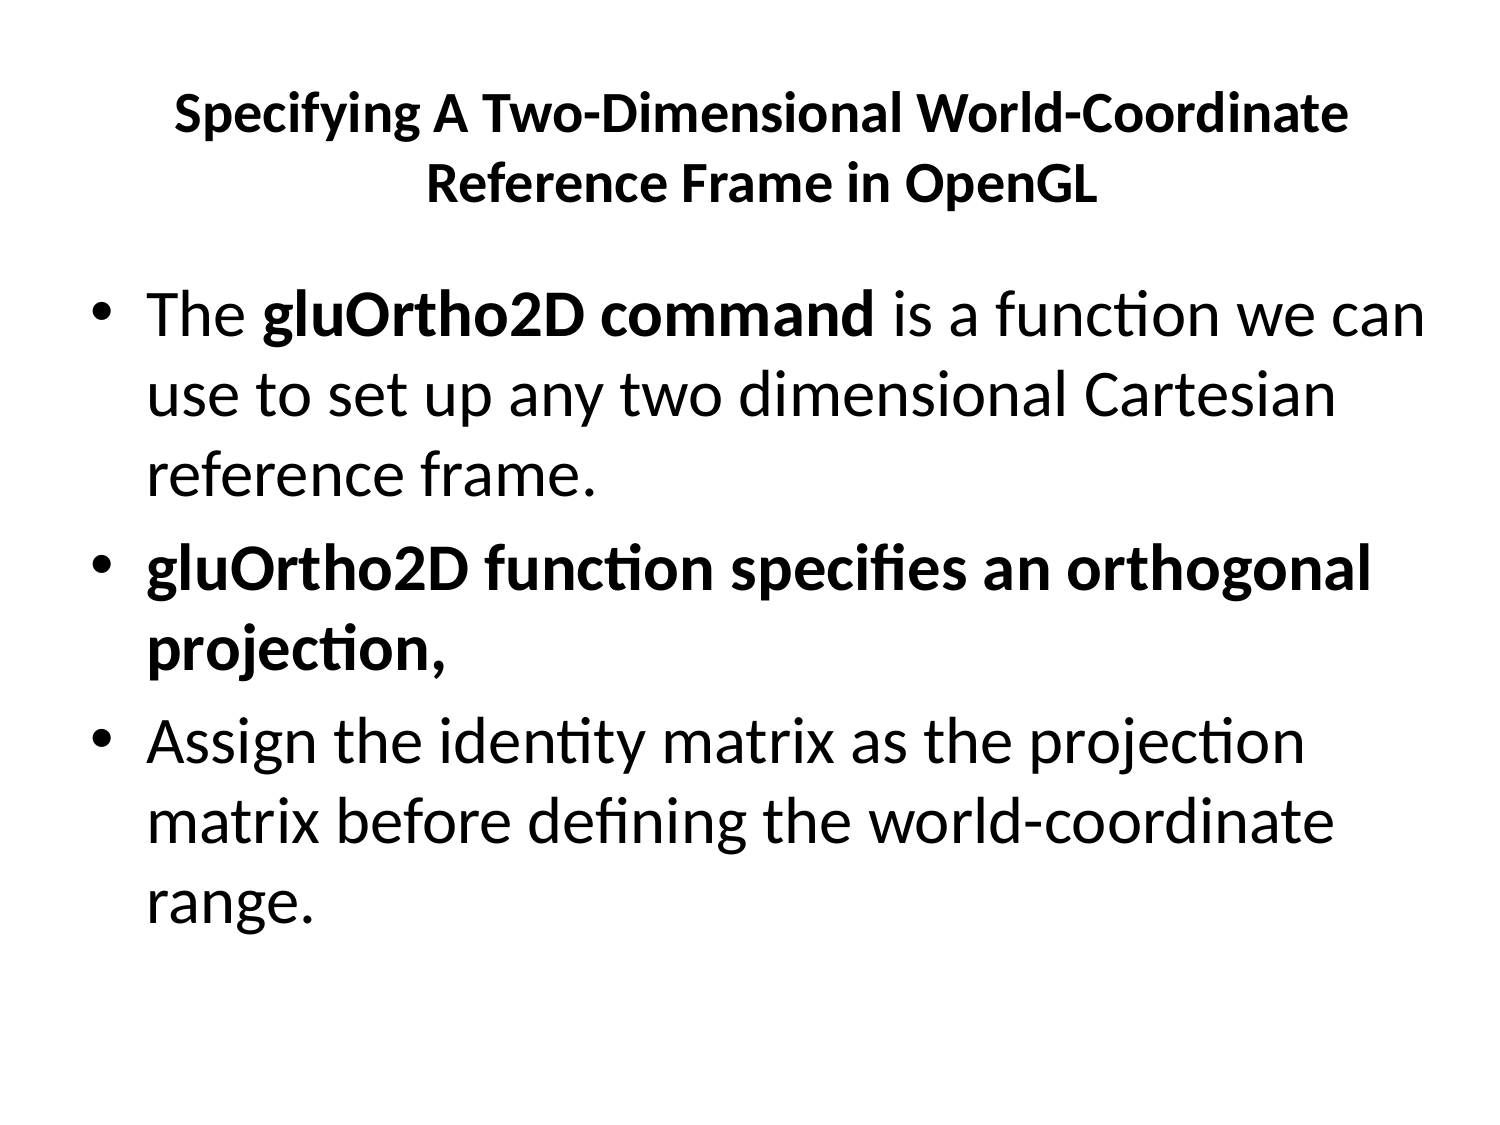

# Specifying A Two-Dimensional World-Coordinate Reference Frame in OpenGL
The gluOrtho2D command is a function we can use to set up any two dimensional Cartesian reference frame.
gluOrtho2D function specifies an orthogonal projection,
Assign the identity matrix as the projection matrix before defining the world-coordinate range.